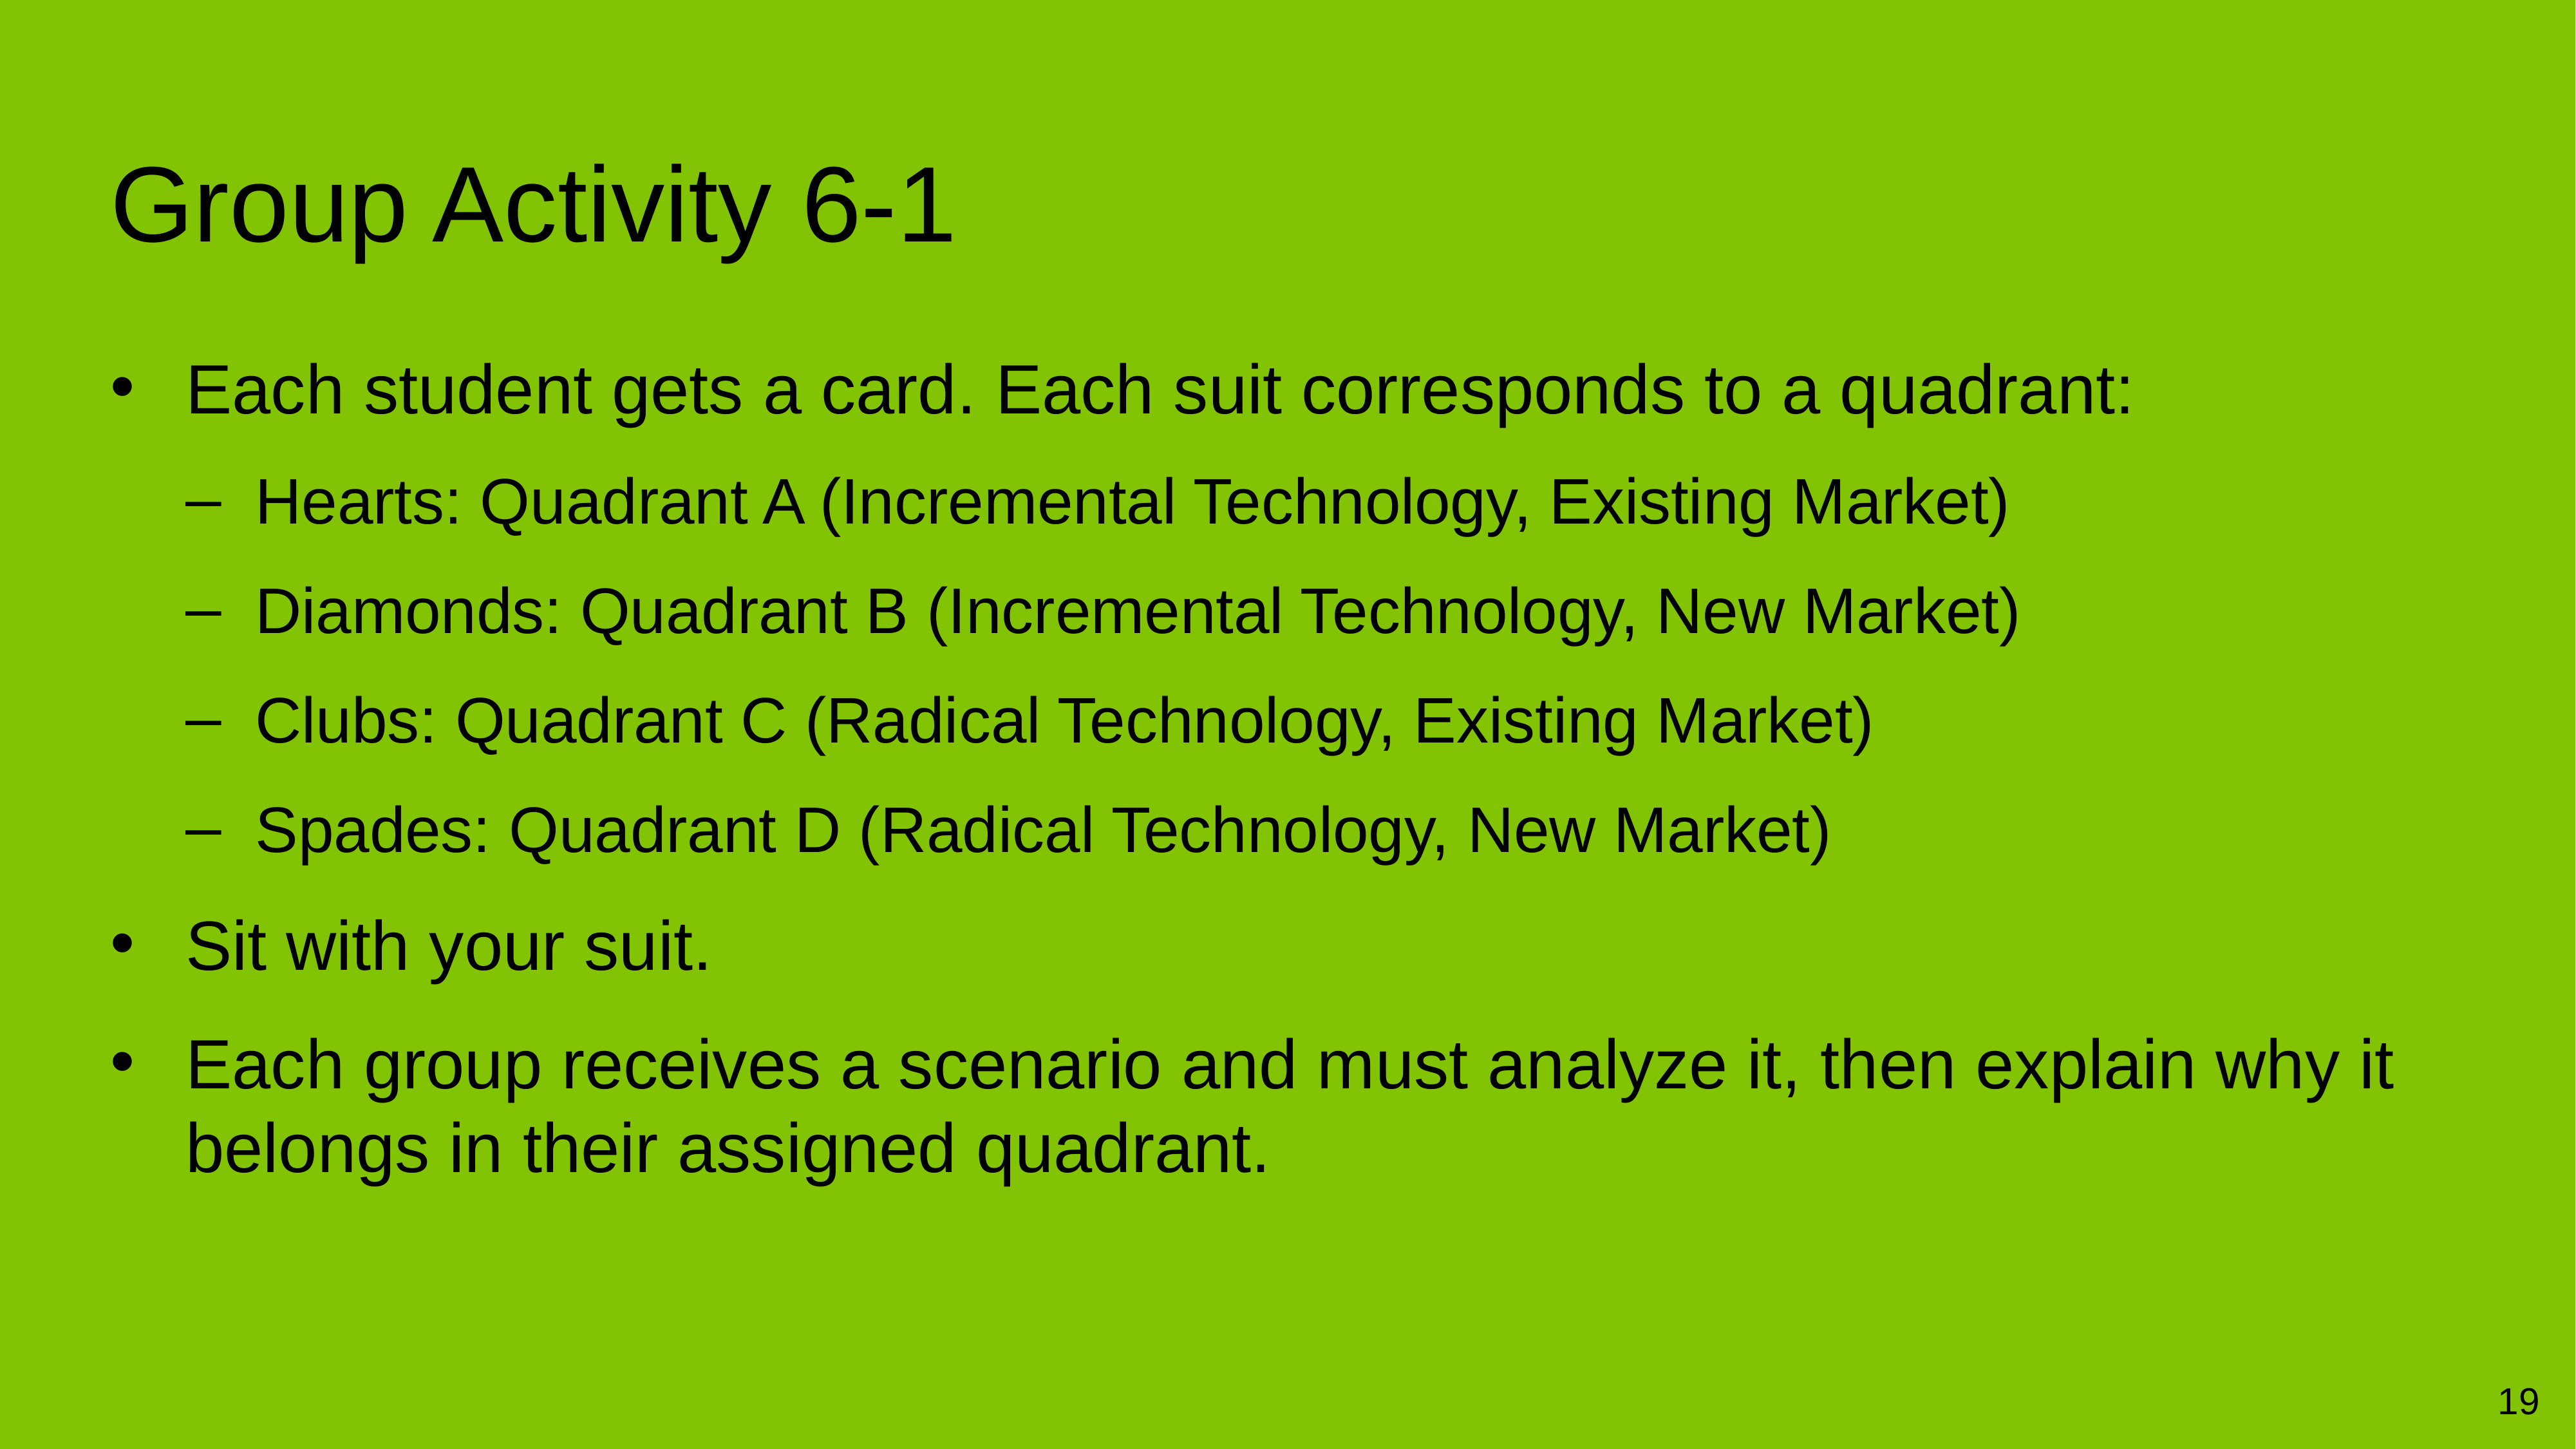

# Group Activity 6-1
Each student gets a card. Each suit corresponds to a quadrant:
Hearts: Quadrant A (Incremental Technology, Existing Market)
Diamonds: Quadrant B (Incremental Technology, New Market)
Clubs: Quadrant C (Radical Technology, Existing Market)
Spades: Quadrant D (Radical Technology, New Market)
Sit with your suit.
Each group receives a scenario and must analyze it, then explain why it belongs in their assigned quadrant.
19